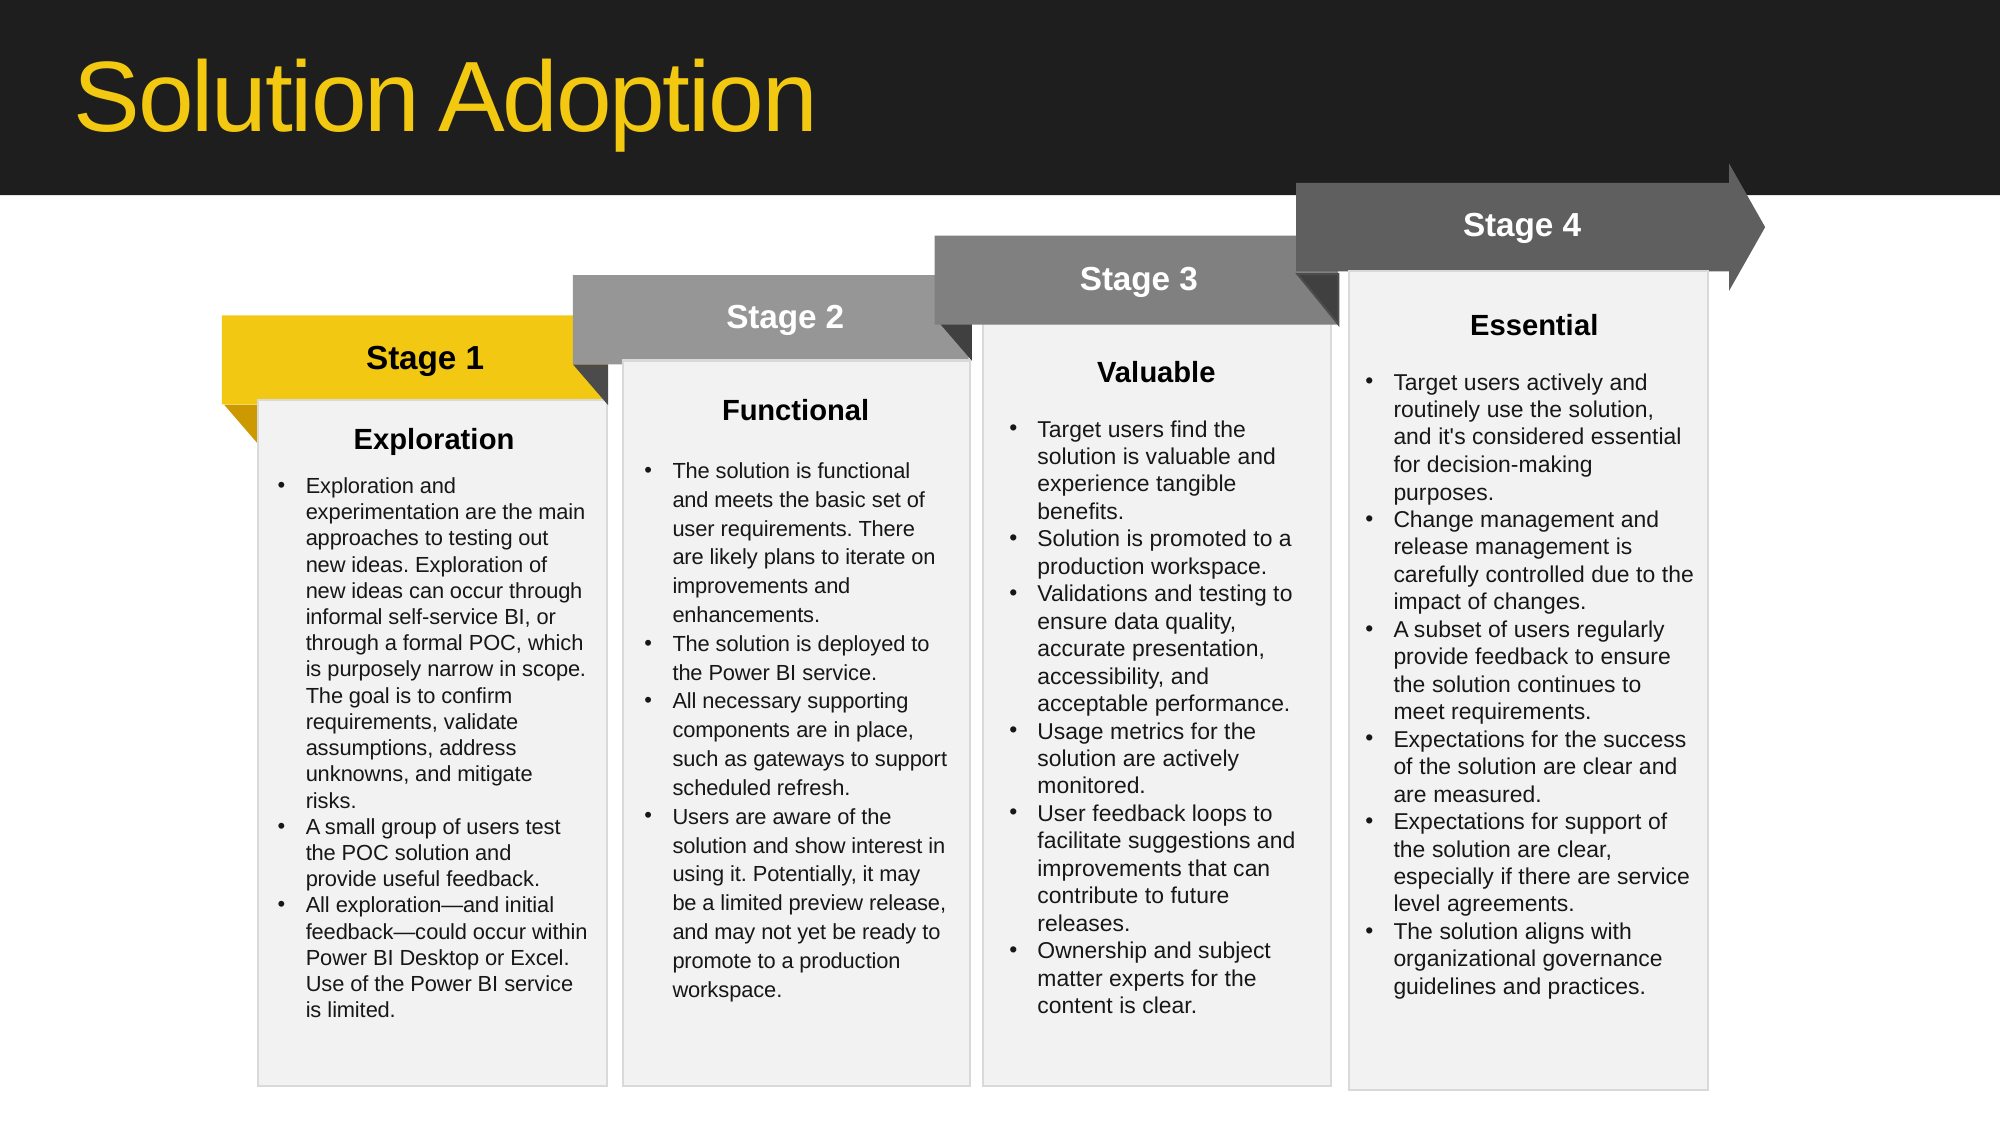

# Solution Adoption

Stage 4

Stage 3

Stage 2
Essential

Stage 1
Valuable
Target users actively and routinely use the solution, and it's considered essential for decision-making purposes.
Change management and release management is carefully controlled due to the impact of changes.
A subset of users regularly provide feedback to ensure the solution continues to meet requirements.
Expectations for the success of the solution are clear and are measured.
Expectations for support of the solution are clear, especially if there are service level agreements.
The solution aligns with organizational governance guidelines and practices.

Functional

Target users find the solution is valuable and experience tangible benefits.
Solution is promoted to a production workspace.
Validations and testing to ensure data quality, accurate presentation, accessibility, and acceptable performance.
Usage metrics for the solution are actively monitored.
User feedback loops to facilitate suggestions and improvements that can contribute to future releases.
Ownership and subject matter experts for the content is clear.
Exploration
The solution is functional and meets the basic set of user requirements. There are likely plans to iterate on improvements and enhancements.
The solution is deployed to the Power BI service.
All necessary supporting components are in place, such as gateways to support scheduled refresh.
Users are aware of the solution and show interest in using it. Potentially, it may be a limited preview release, and may not yet be ready to promote to a production workspace.
Exploration and experimentation are the main approaches to testing out new ideas. Exploration of new ideas can occur through informal self-service BI, or through a formal POC, which is purposely narrow in scope. The goal is to confirm requirements, validate assumptions, address unknowns, and mitigate risks.
A small group of users test the POC solution and provide useful feedback.
All exploration—and initial feedback—could occur within Power BI Desktop or Excel. Use of the Power BI service is limited.